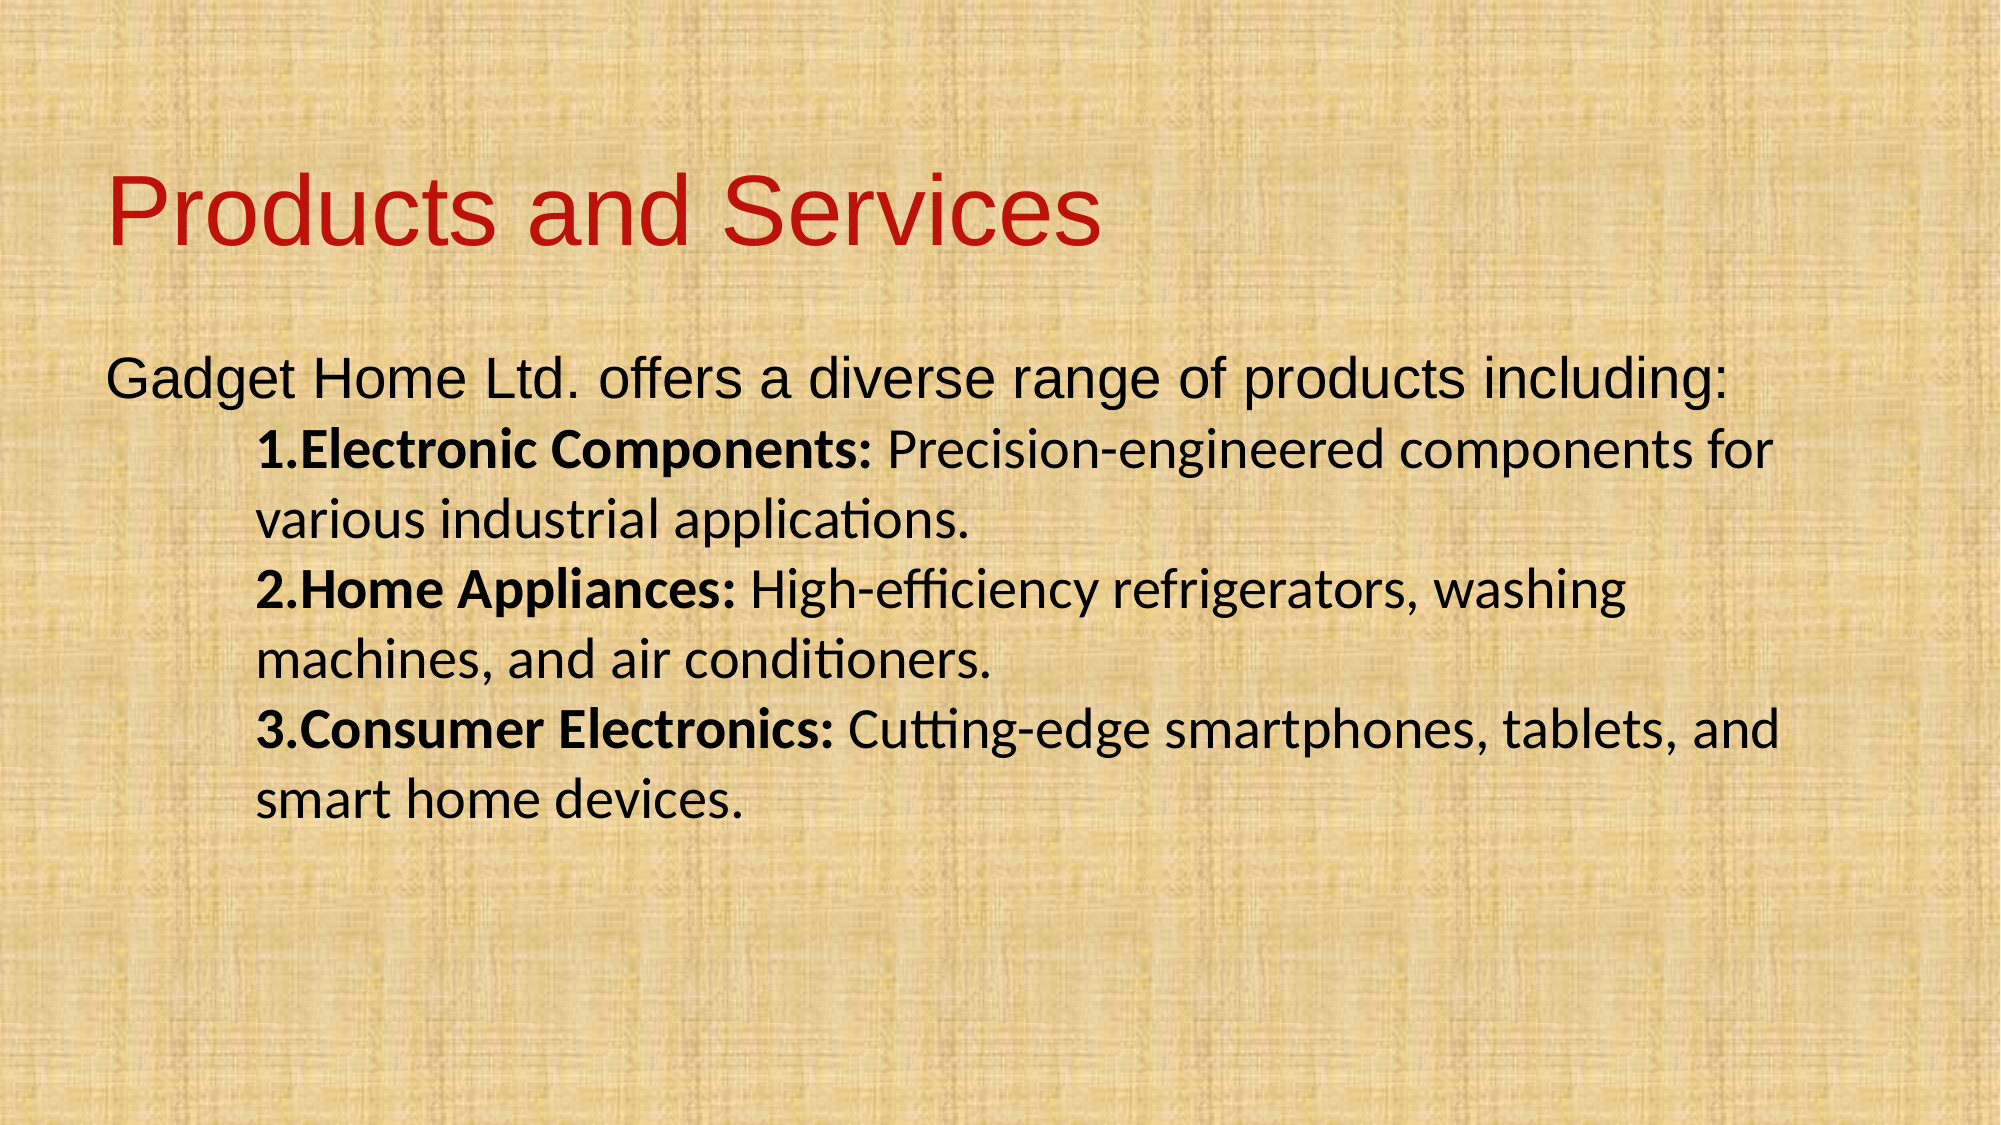

# Products and Services
Gadget Home Ltd. offers a diverse range of products including:
Electronic Components: Precision-engineered components for various industrial applications.
Home Appliances: High-efficiency refrigerators, washing machines, and air conditioners.
Consumer Electronics: Cutting-edge smartphones, tablets, and smart home devices.